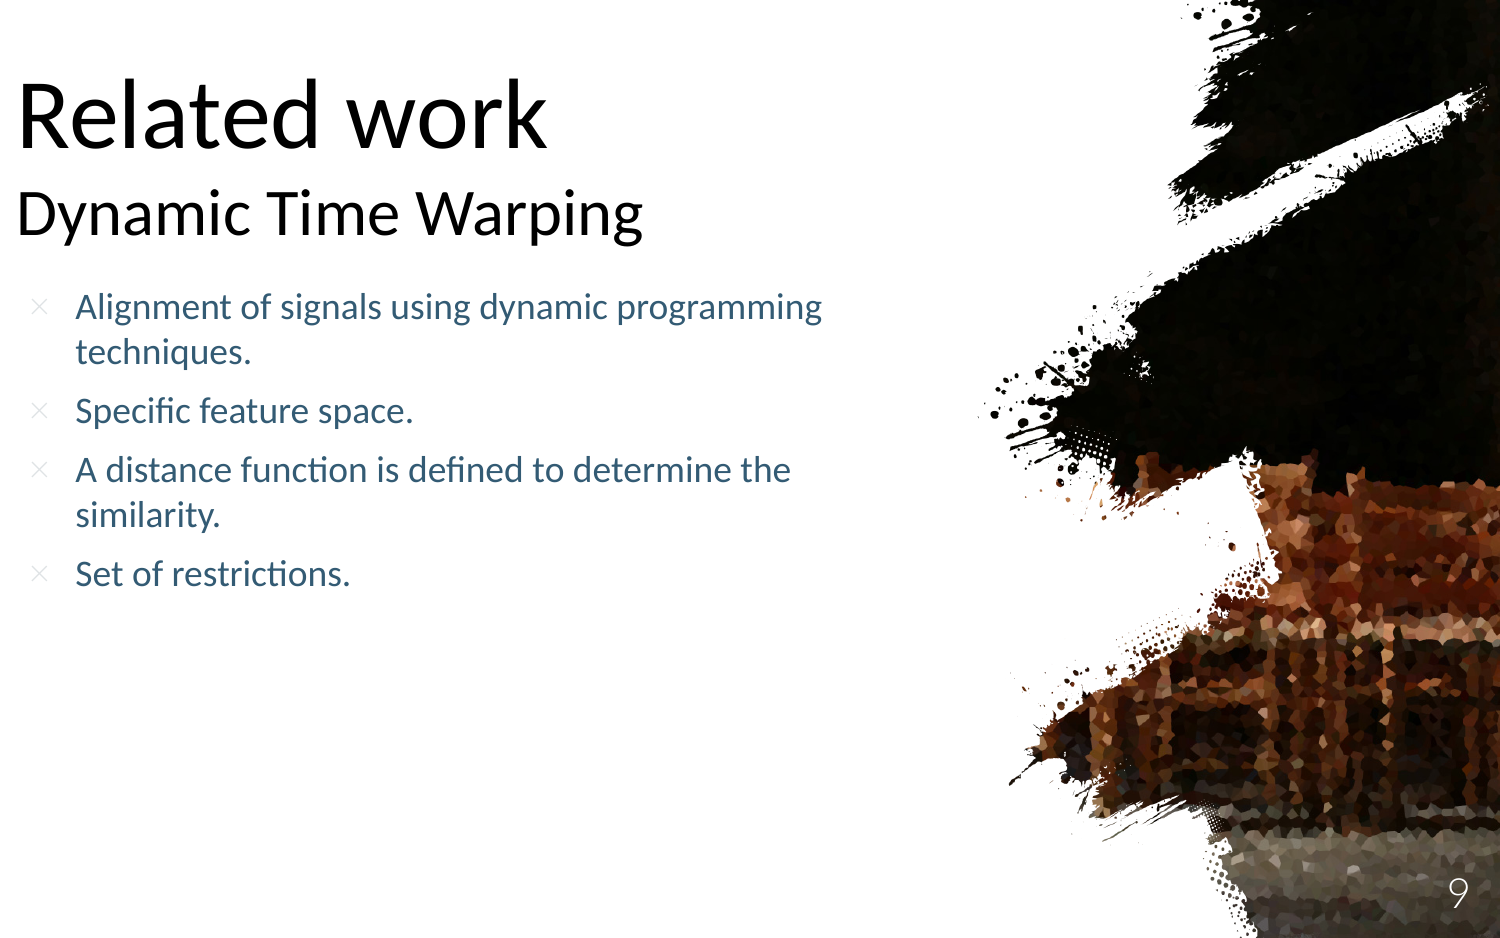

# Related work Dynamic Time Warping
Alignment of signals using dynamic programming techniques.
Specific feature space.
A distance function is defined to determine the similarity.
Set of restrictions.

9